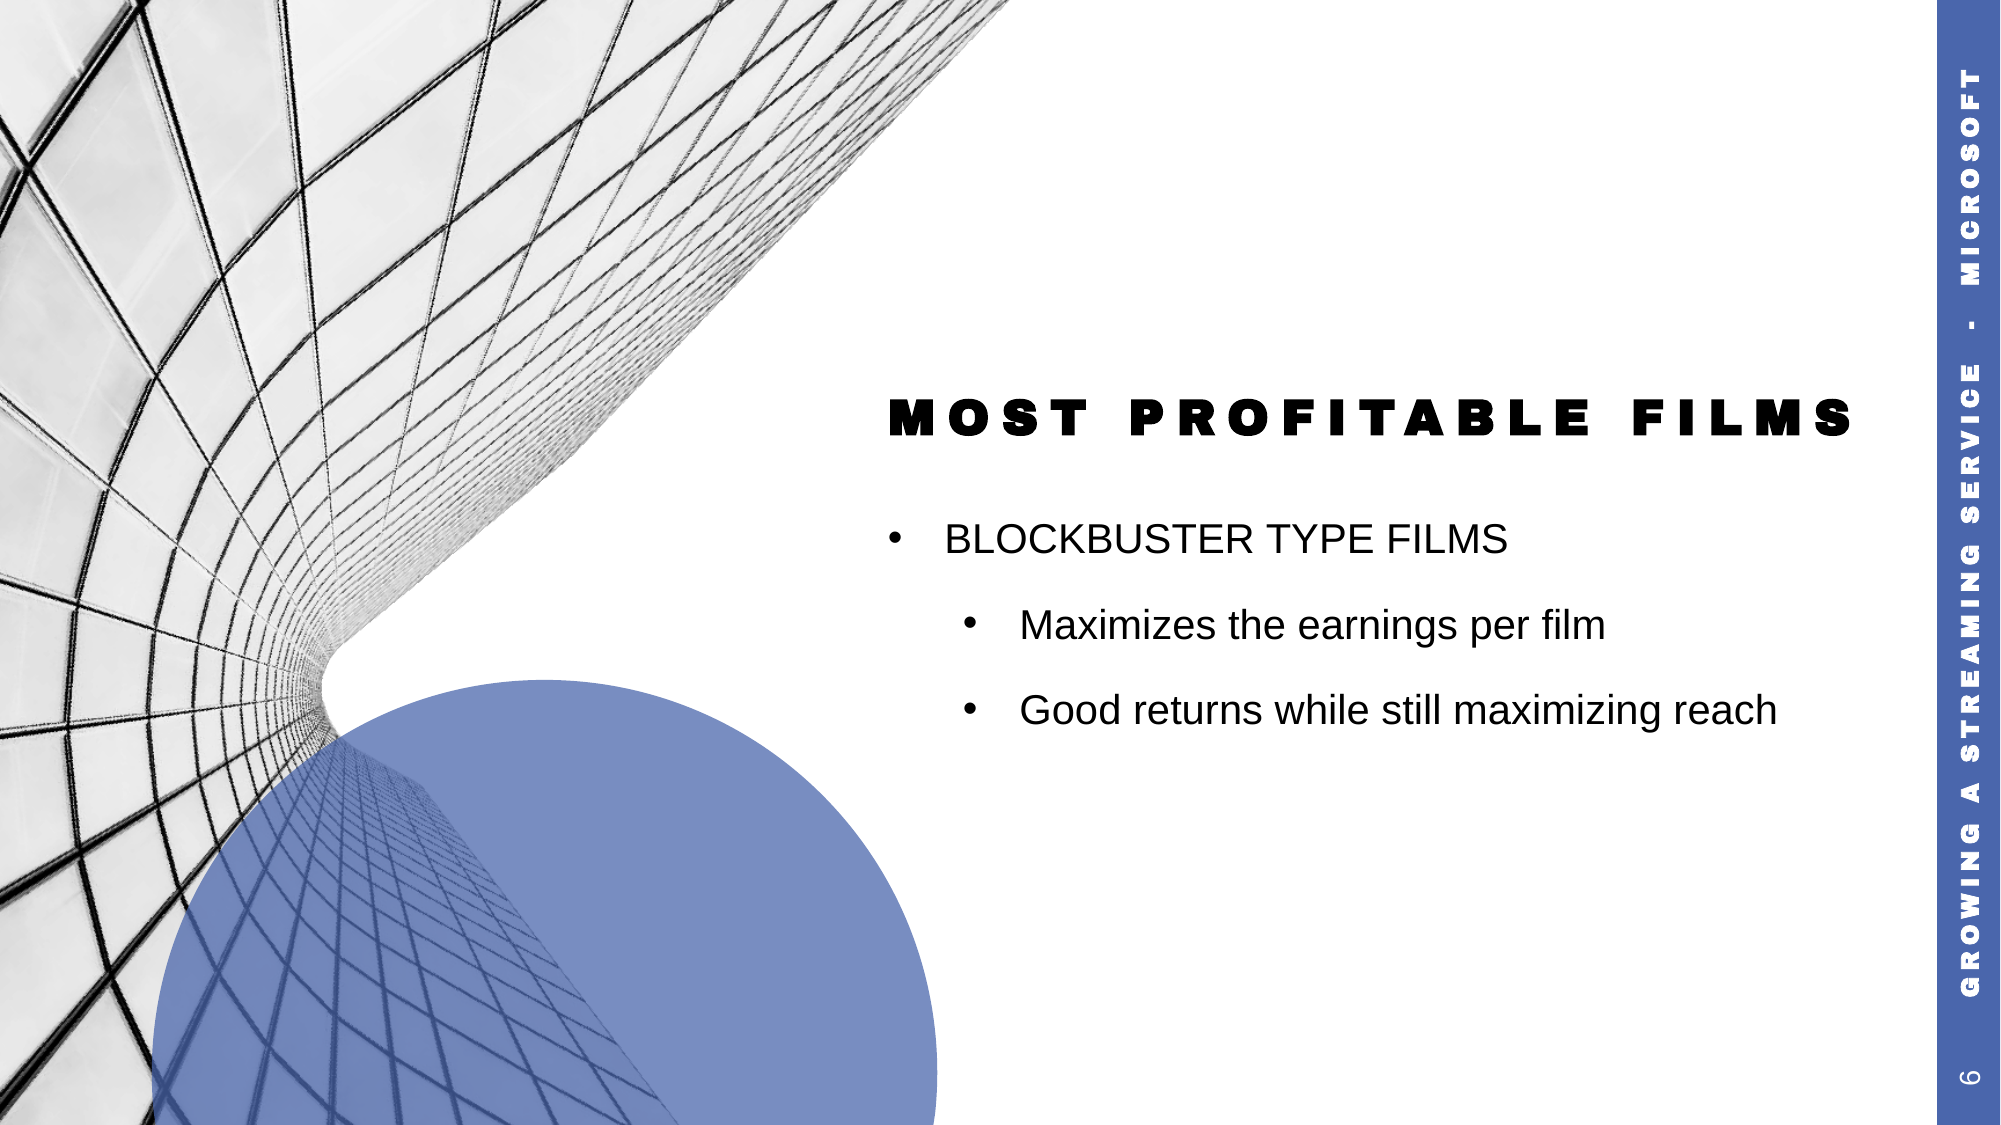

# Most profitable films
Growing a streaming service  -  Microsoft
Blockbuster type films
Maximizes the earnings per film
Good returns while still maximizing reach

6